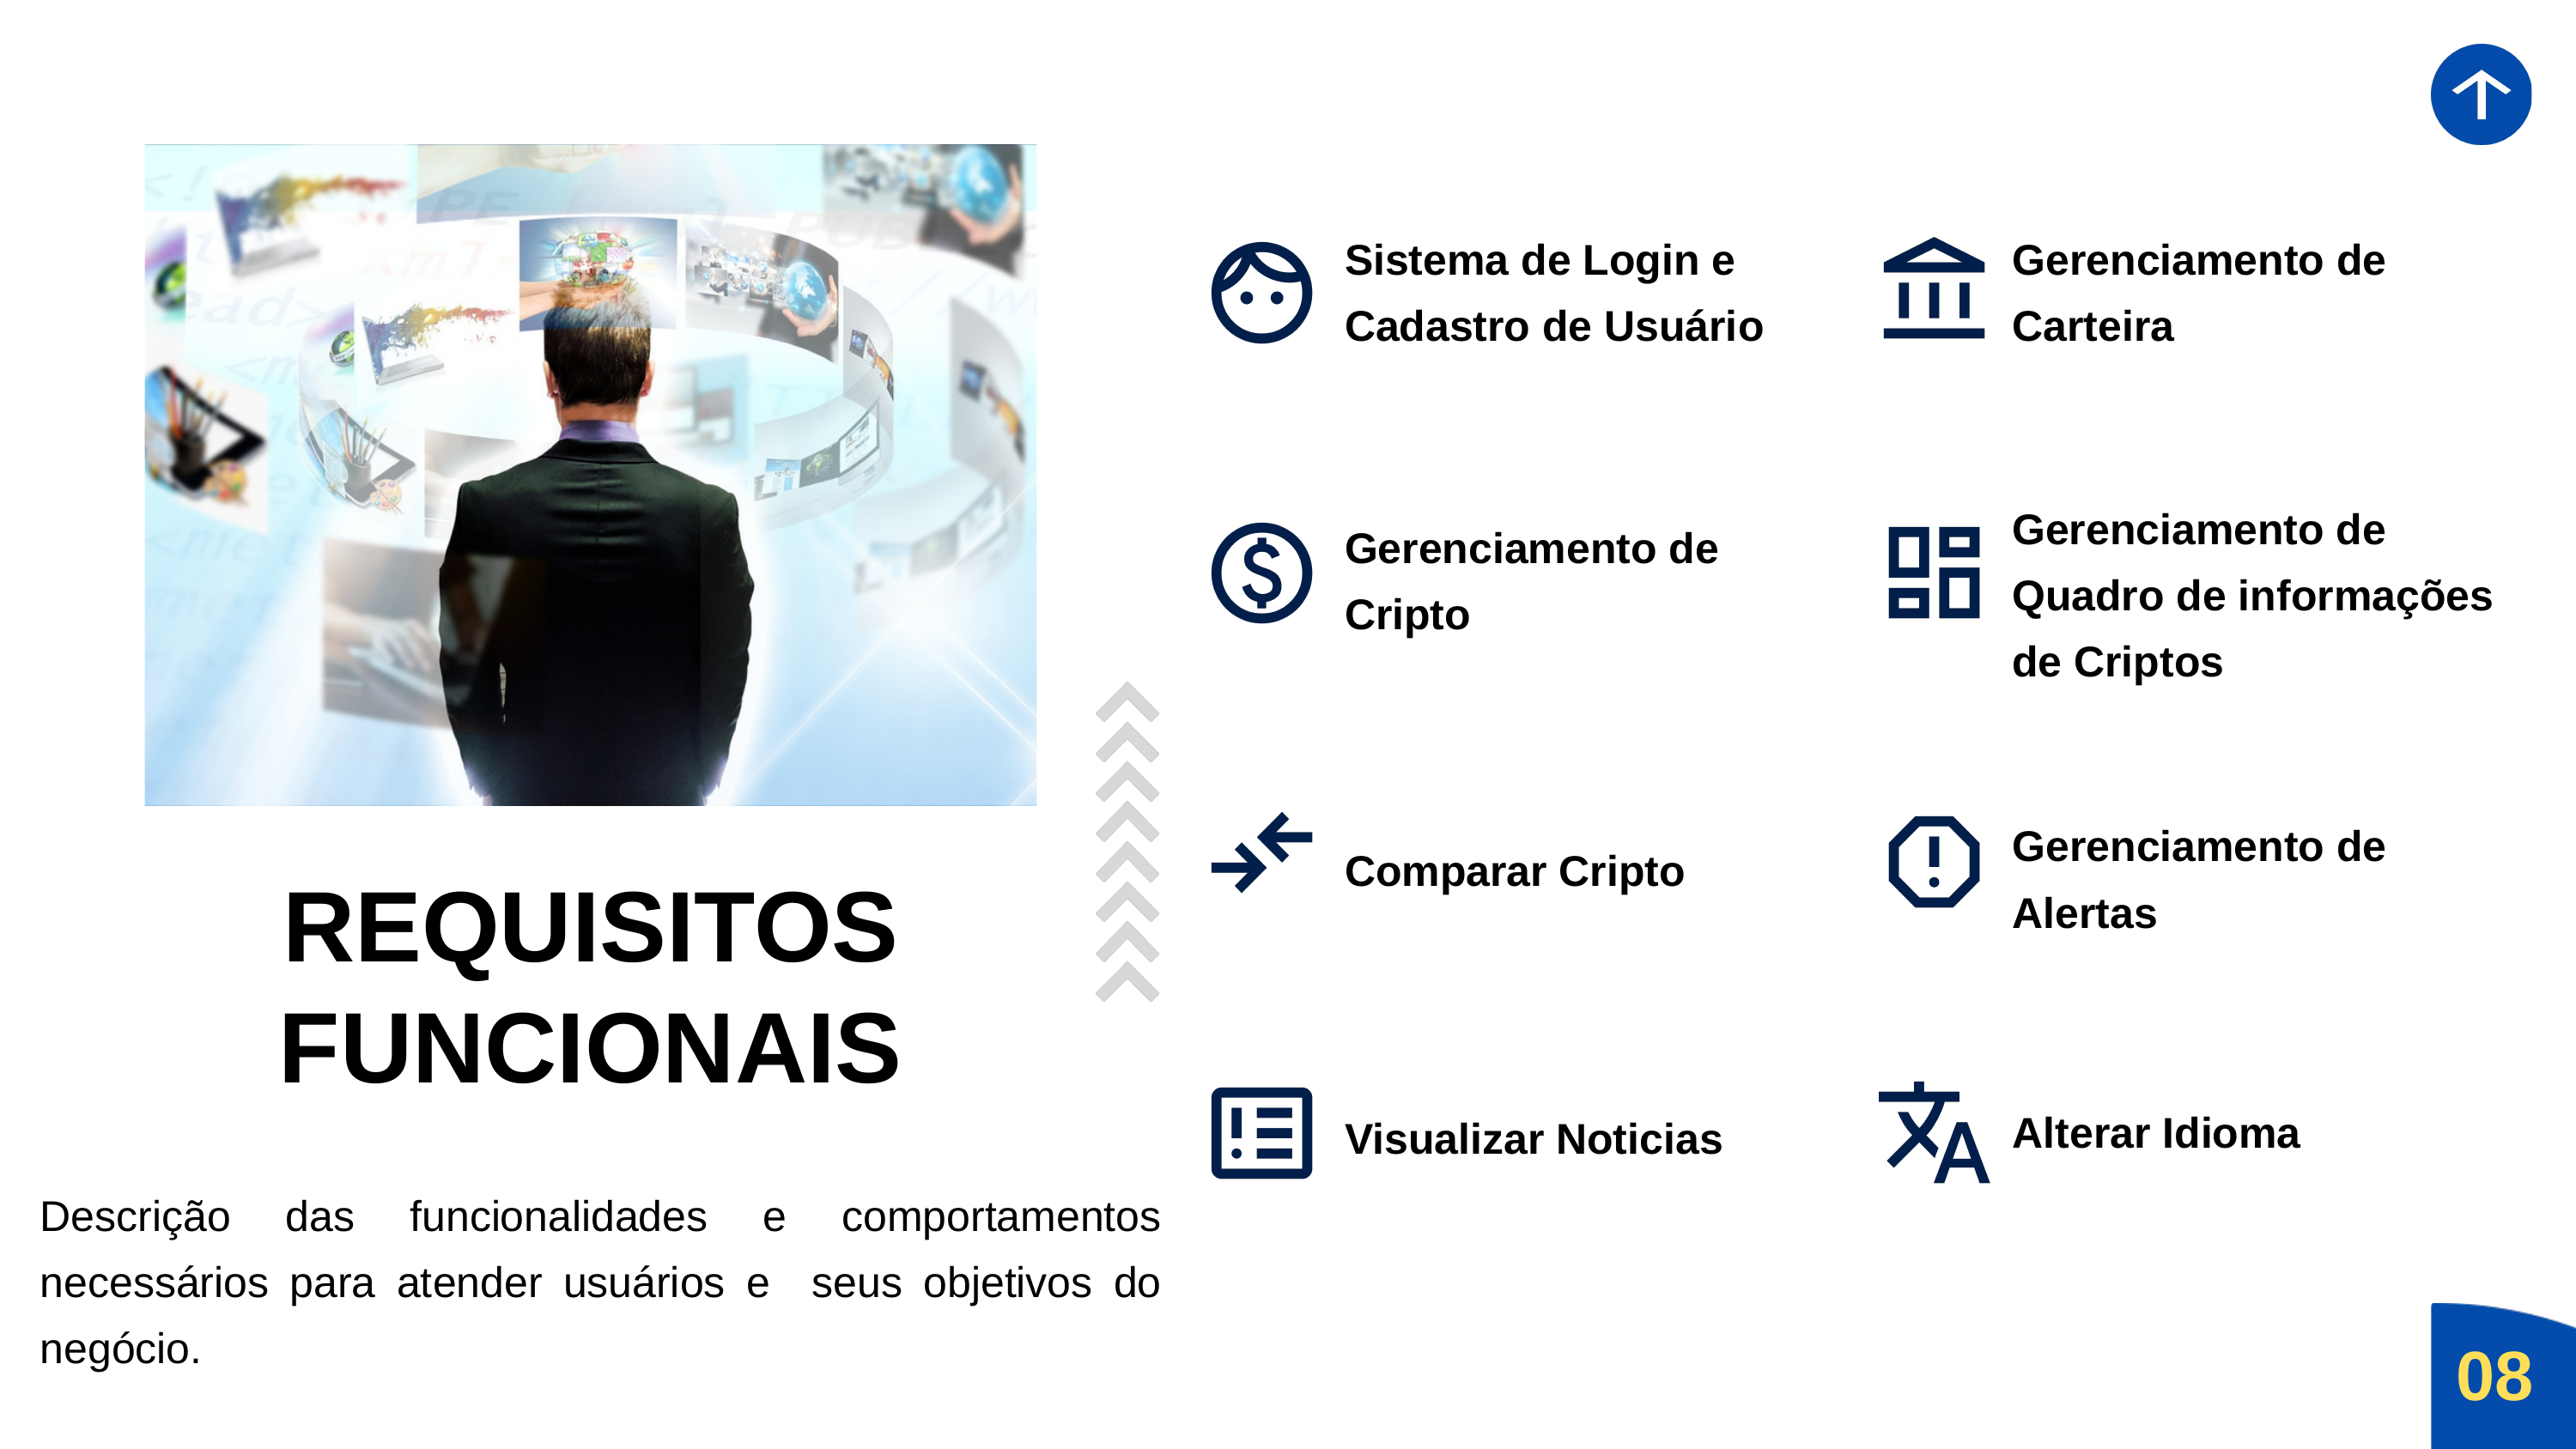

Sistema de Login e Cadastro de Usuário
Gerenciamento de Carteira

Gerenciamento de Quadro de informações de Criptos
Gerenciamento de Cripto

Gerenciamento de Alertas
Comparar Cripto

REQUISITOS FUNCIONAIS

Alterar Idioma
Visualizar Noticias
Descrição das funcionalidades e comportamentos necessários para atender usuários e  seus objetivos do negócio.

08